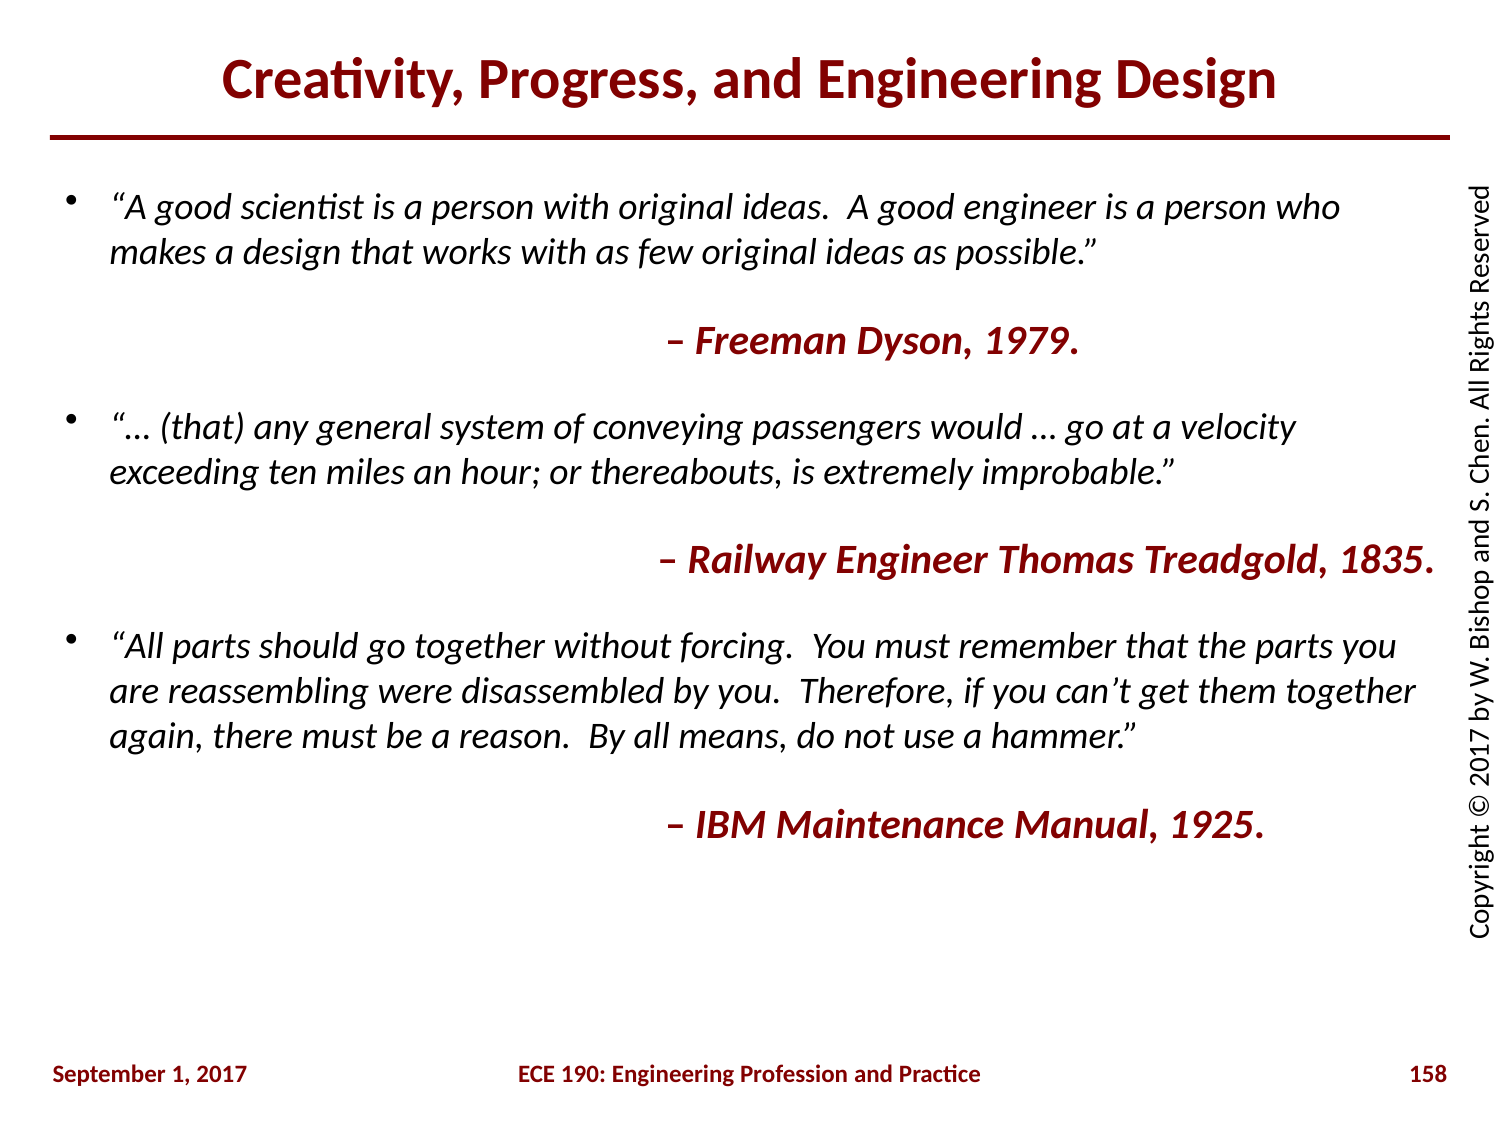

# Creativity, Progress, and Engineering Design
“A good scientist is a person with original ideas.  A good engineer is a person who makes a design that works with as few original ideas as possible.”
				– Freeman Dyson, 1979.
“… (that) any general system of conveying passengers would … go at a velocity exceeding ten miles an hour; or thereabouts, is extremely improbable.”
	– Railway Engineer Thomas Treadgold, 1835.
“All parts should go together without forcing.  You must remember that the parts you are reassembling were disassembled by you.  Therefore, if you can’t get them together again, there must be a reason.  By all means, do not use a hammer.”
				– IBM Maintenance Manual, 1925.
September 1, 2017
ECE 190: Engineering Profession and Practice
158